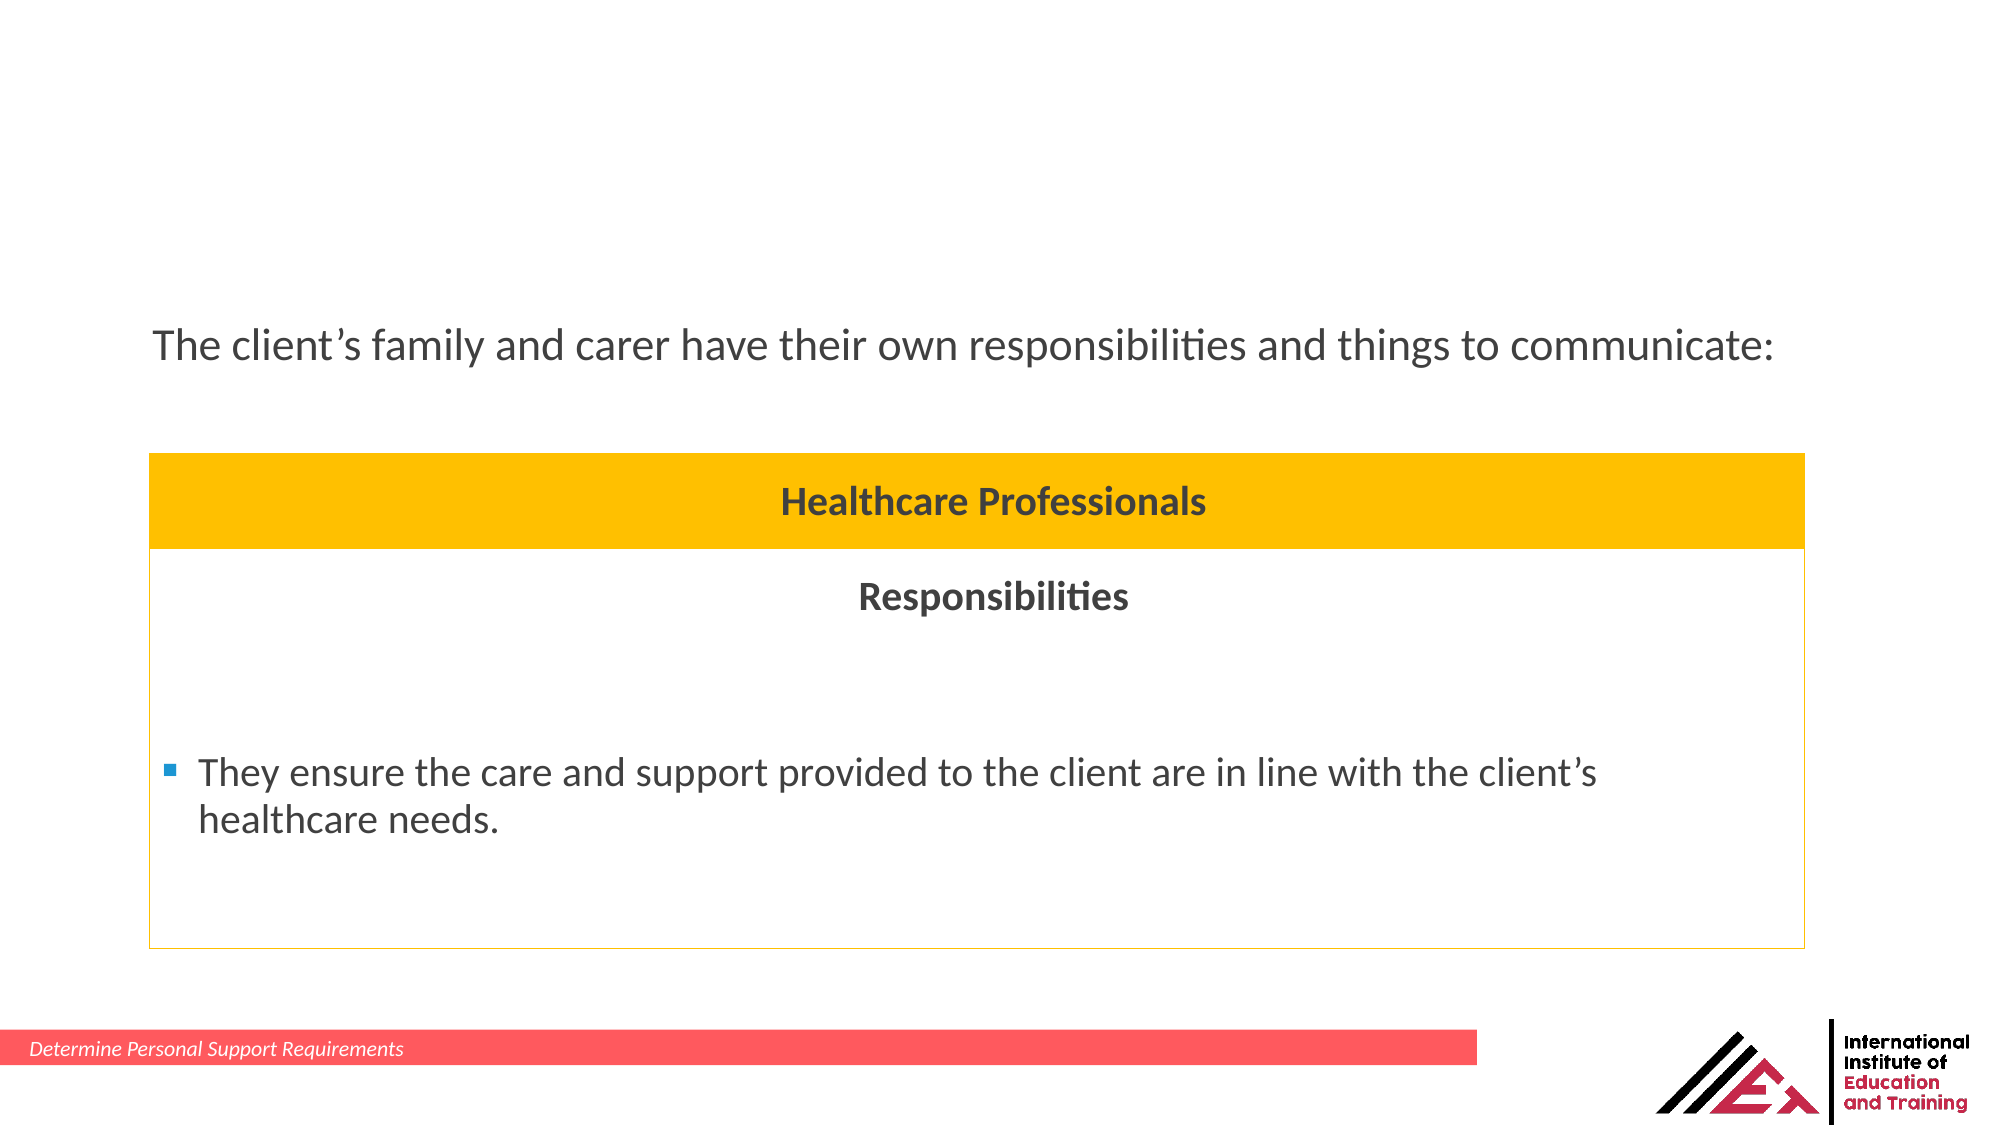

The client’s family and carer have their own responsibilities and things to communicate:
| Healthcare Professionals |
| --- |
| Responsibilities |
| They ensure the care and support provided to the client are in line with the client’s healthcare needs. |
Determine Personal Support Requirements